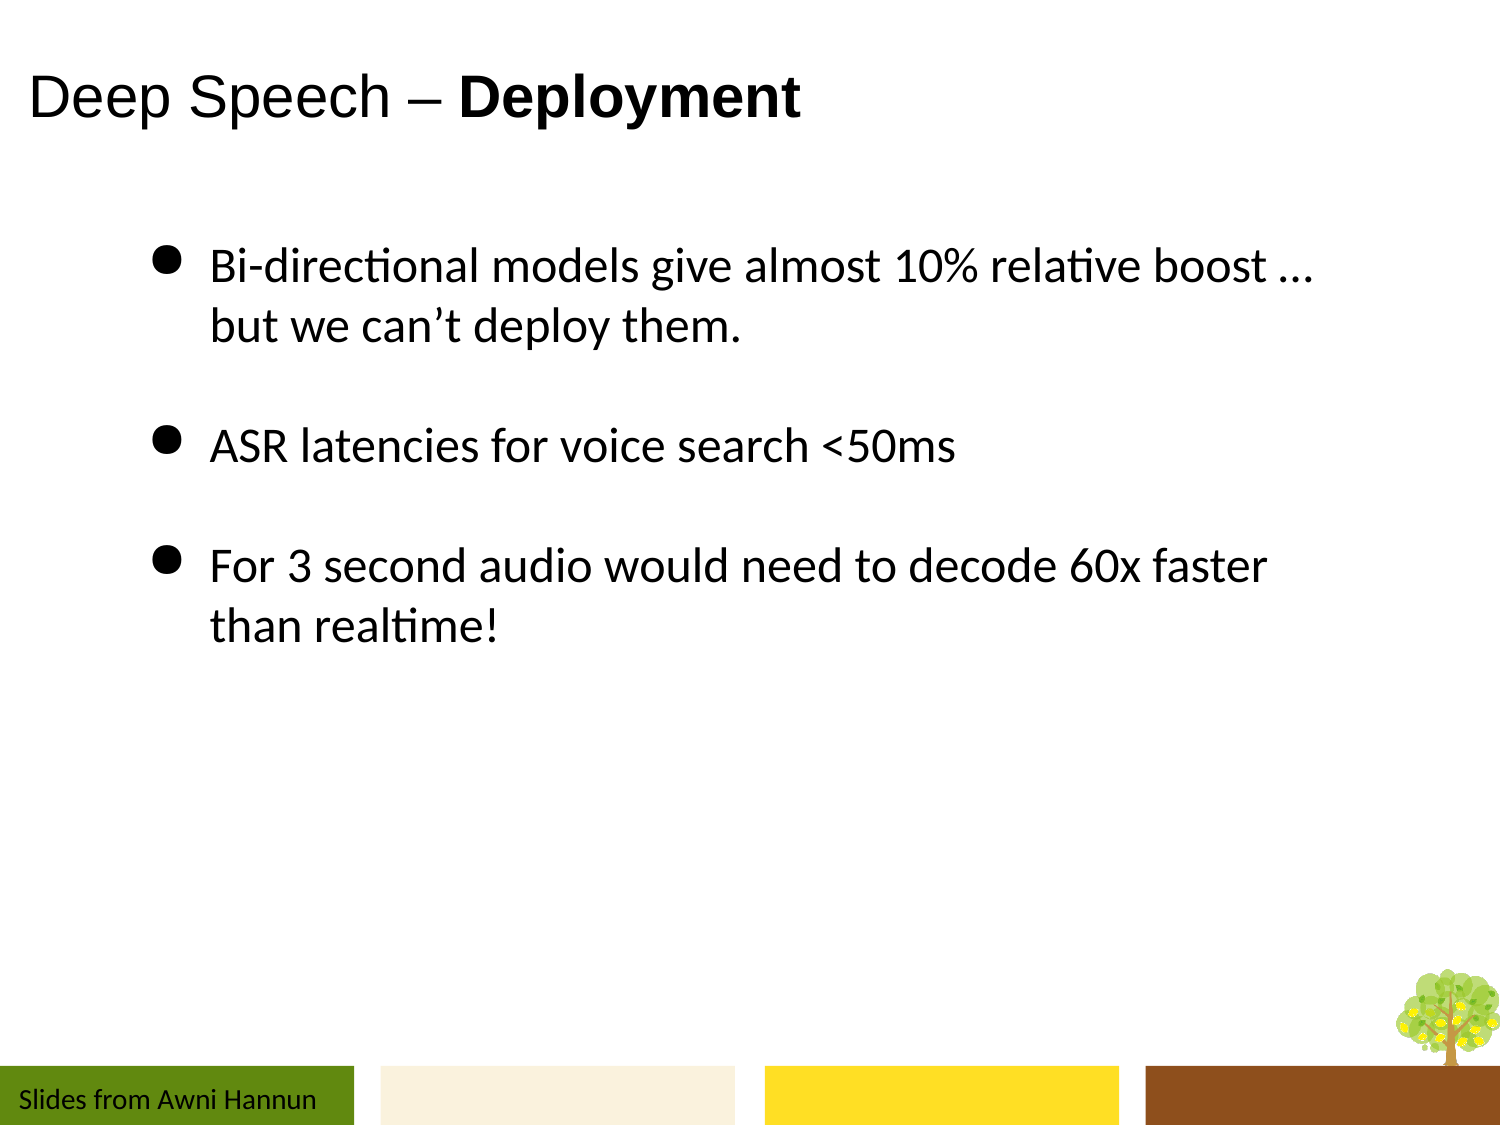

# Deep Speech – Deployment
Bi-directional models give almost 10% relative boost … but we can’t deploy them.

ASR latencies for voice search <50ms

For 3 second audio would need to decode 60x faster than realtime!
Slides from Awni Hannun